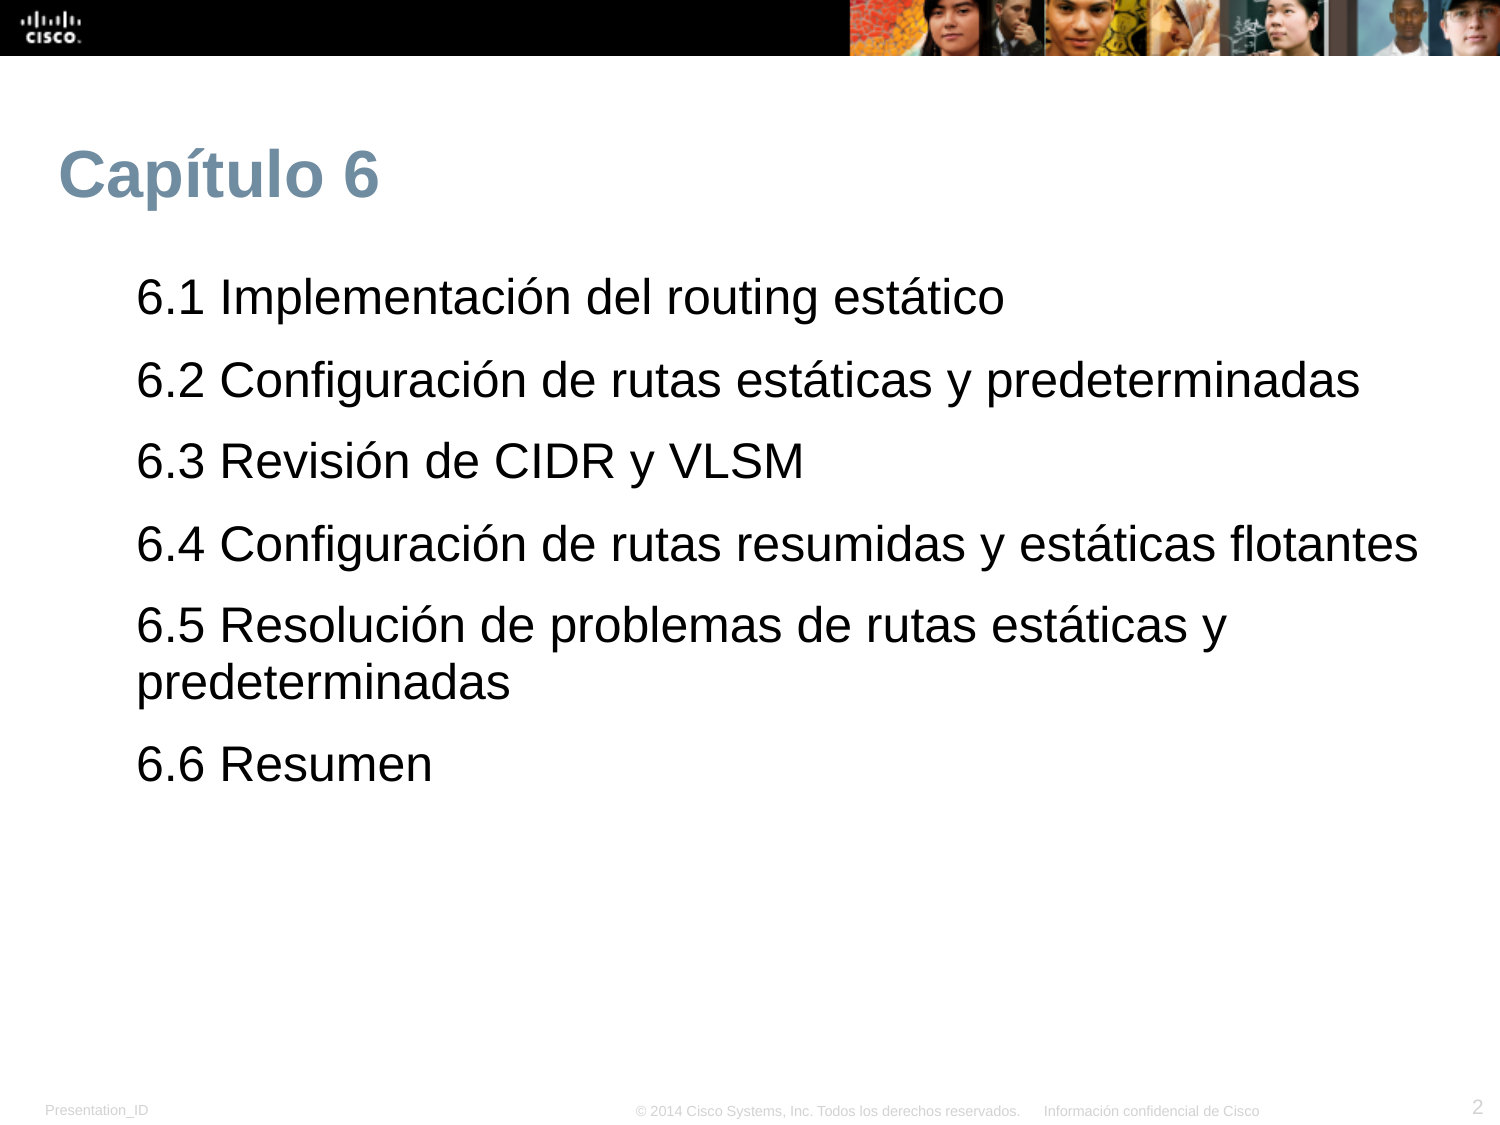

# Capítulo 6
6.1 Implementación del routing estático
6.2 Configuración de rutas estáticas y predeterminadas
6.3 Revisión de CIDR y VLSM
6.4 Configuración de rutas resumidas y estáticas flotantes
6.5 Resolución de problemas de rutas estáticas y predeterminadas
6.6 Resumen